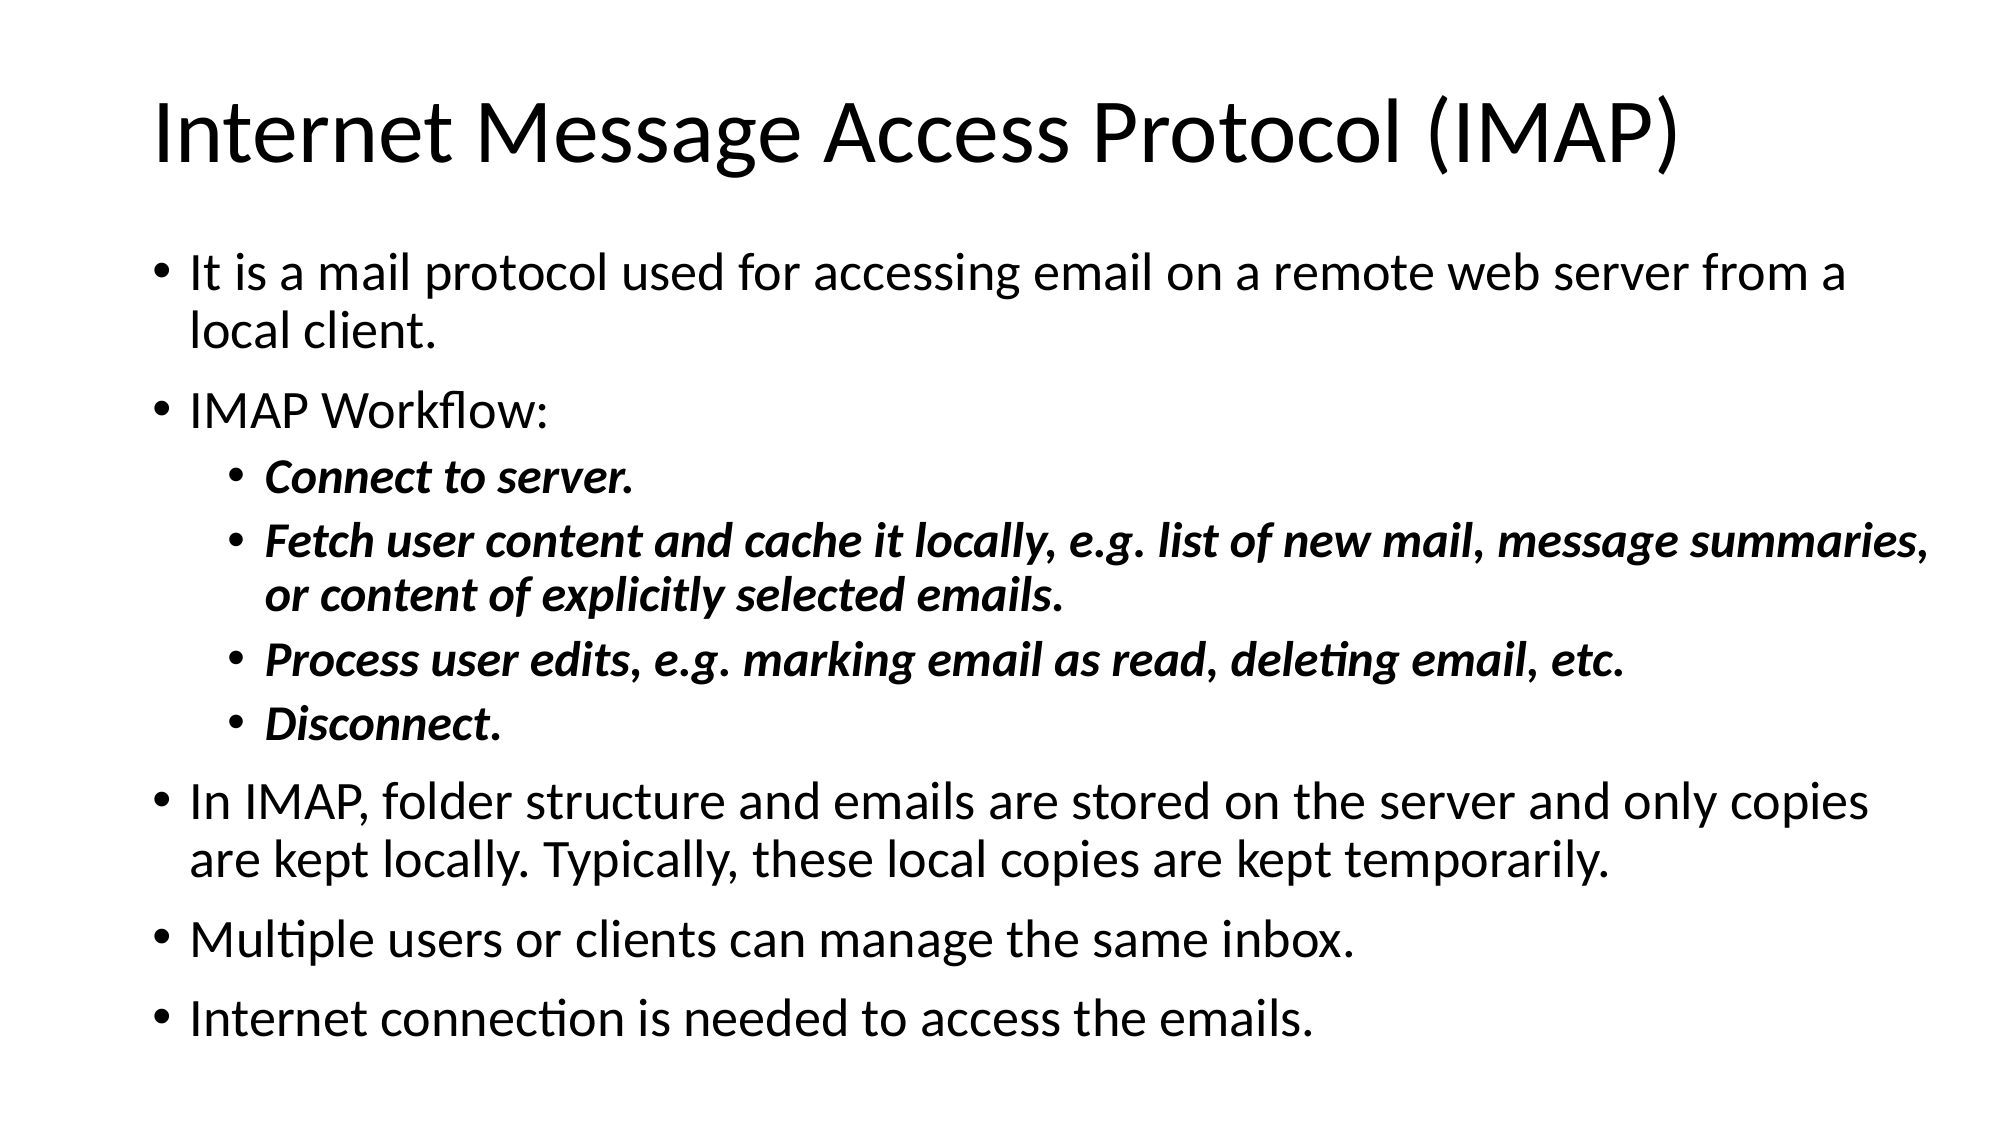

# Internet Message Access Protocol (IMAP)
It is a mail protocol used for accessing email on a remote web server from a local client.
IMAP Workflow:
Connect to server.
Fetch user content and cache it locally, e.g. list of new mail, message summaries, or content of explicitly selected emails.
Process user edits, e.g. marking email as read, deleting email, etc.
Disconnect.
In IMAP, folder structure and emails are stored on the server and only copies are kept locally. Typically, these local copies are kept temporarily.
Multiple users or clients can manage the same inbox.
Internet connection is needed to access the emails.